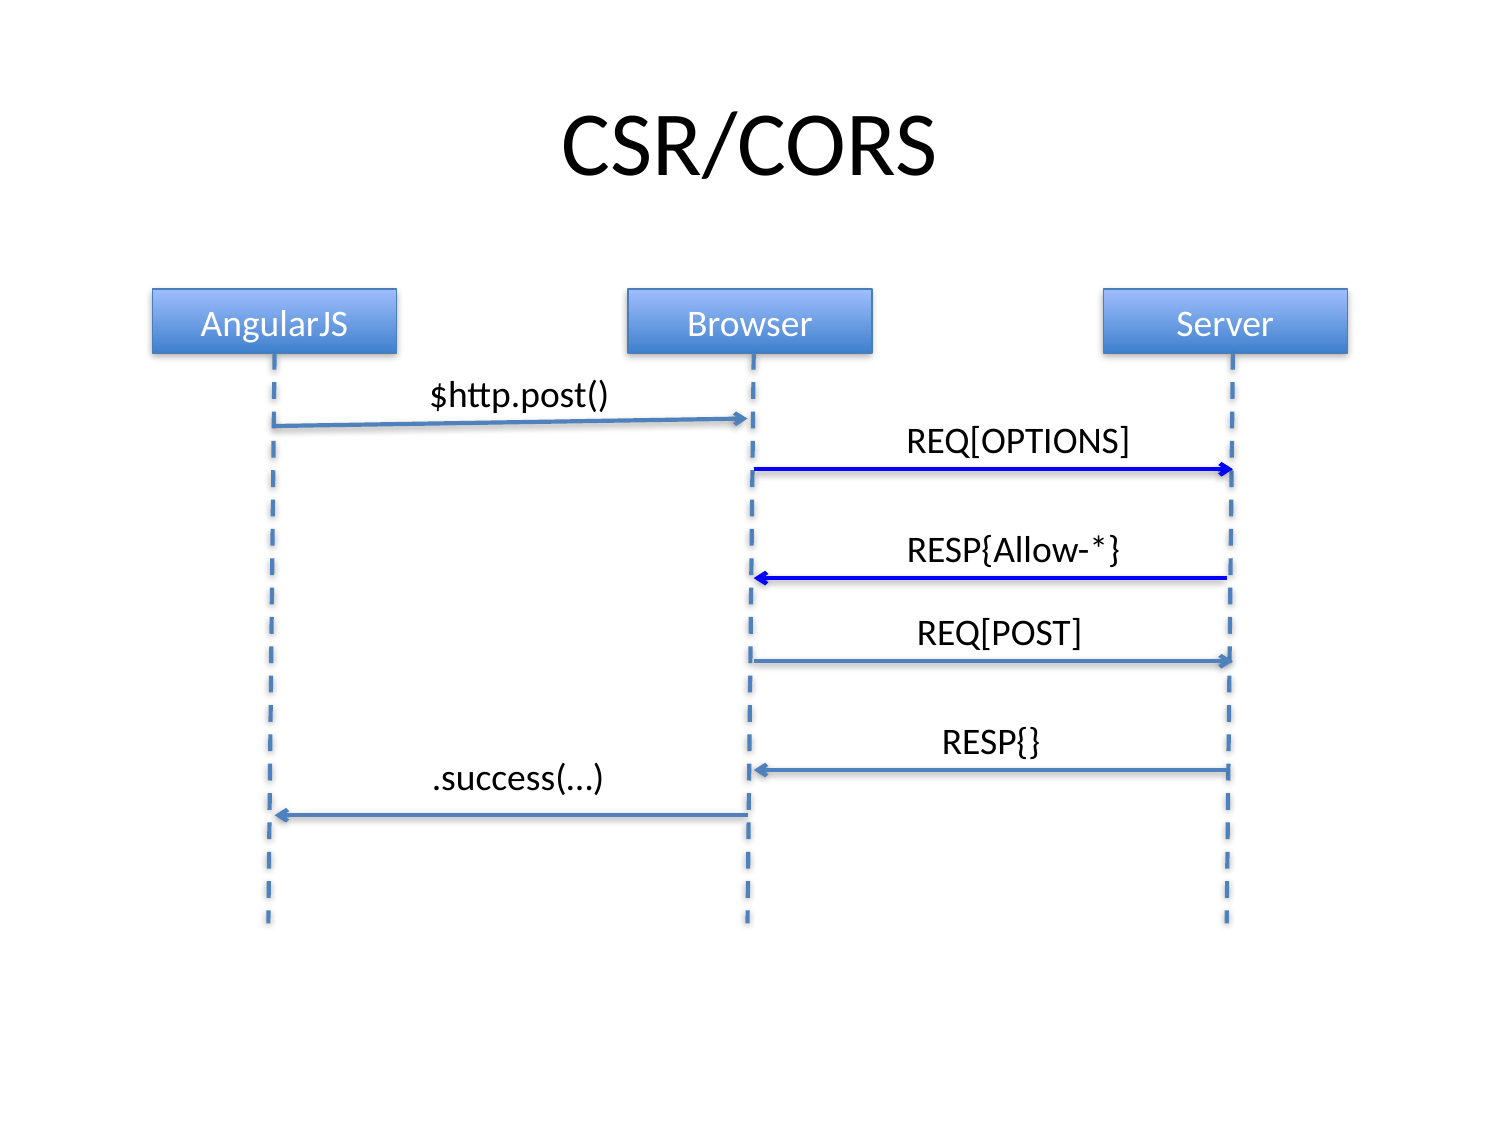

# CSR/CORS
AngularJS
Browser
Server
$http.post()
REQ[OPTIONS]
RESP{Allow-*}
REQ[POST]
RESP{}
.success(…)